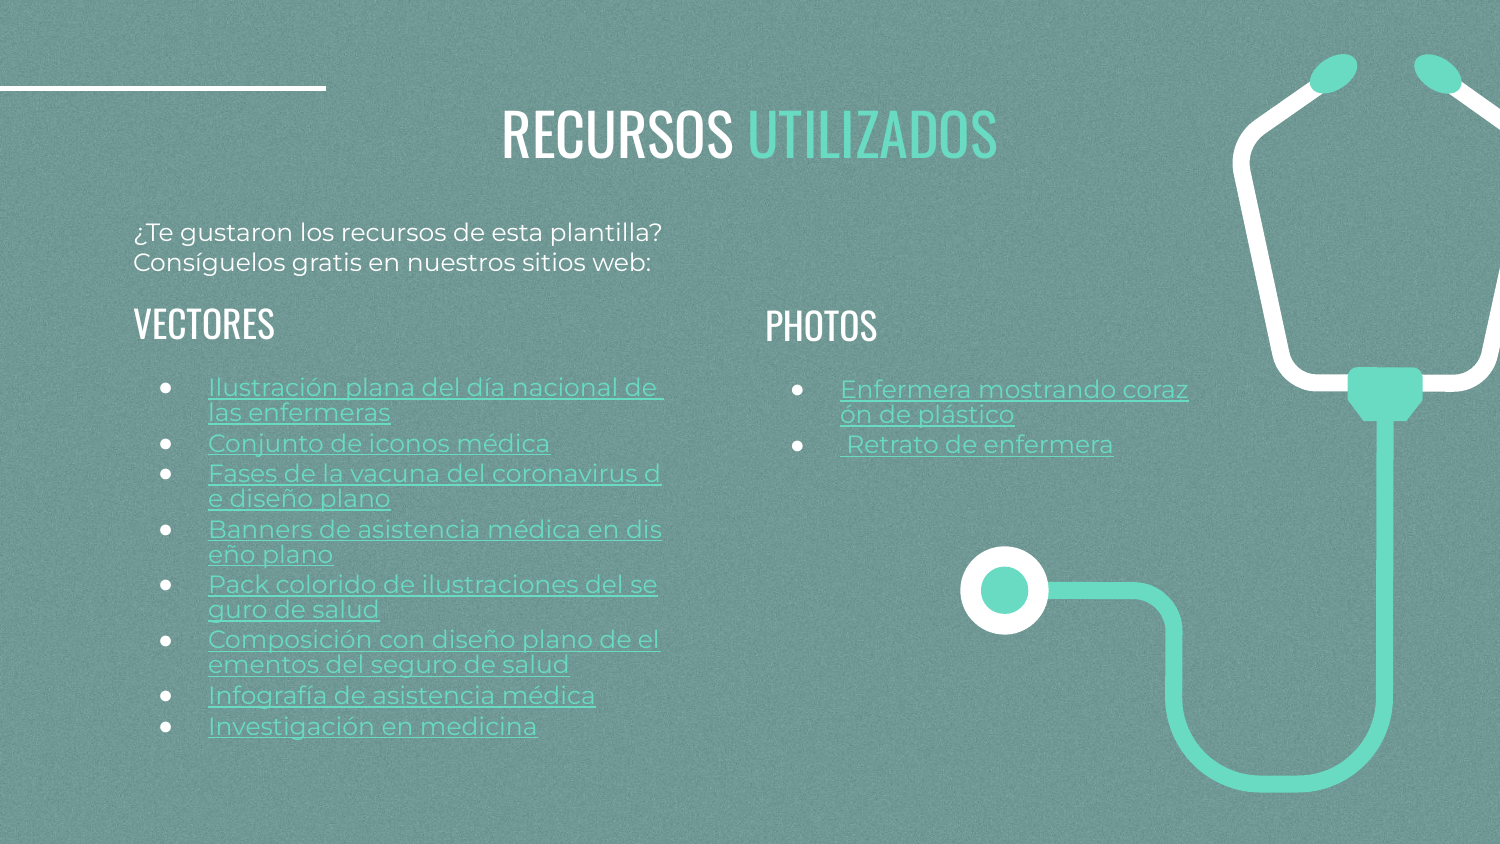

# RECURSOS UTILIZADOS
¿Te gustaron los recursos de esta plantilla? Consíguelos gratis en nuestros sitios web:
VECTORES
Ilustración plana del día nacional de las enfermeras
Conjunto de iconos médica
Fases de la vacuna del coronavirus de diseño plano
Banners de asistencia médica en diseño plano
Pack colorido de ilustraciones del seguro de salud
Composición con diseño plano de elementos del seguro de salud
Infografía de asistencia médica
Investigación en medicina
PHOTOS
Enfermera mostrando corazón de plástico
 Retrato de enfermera